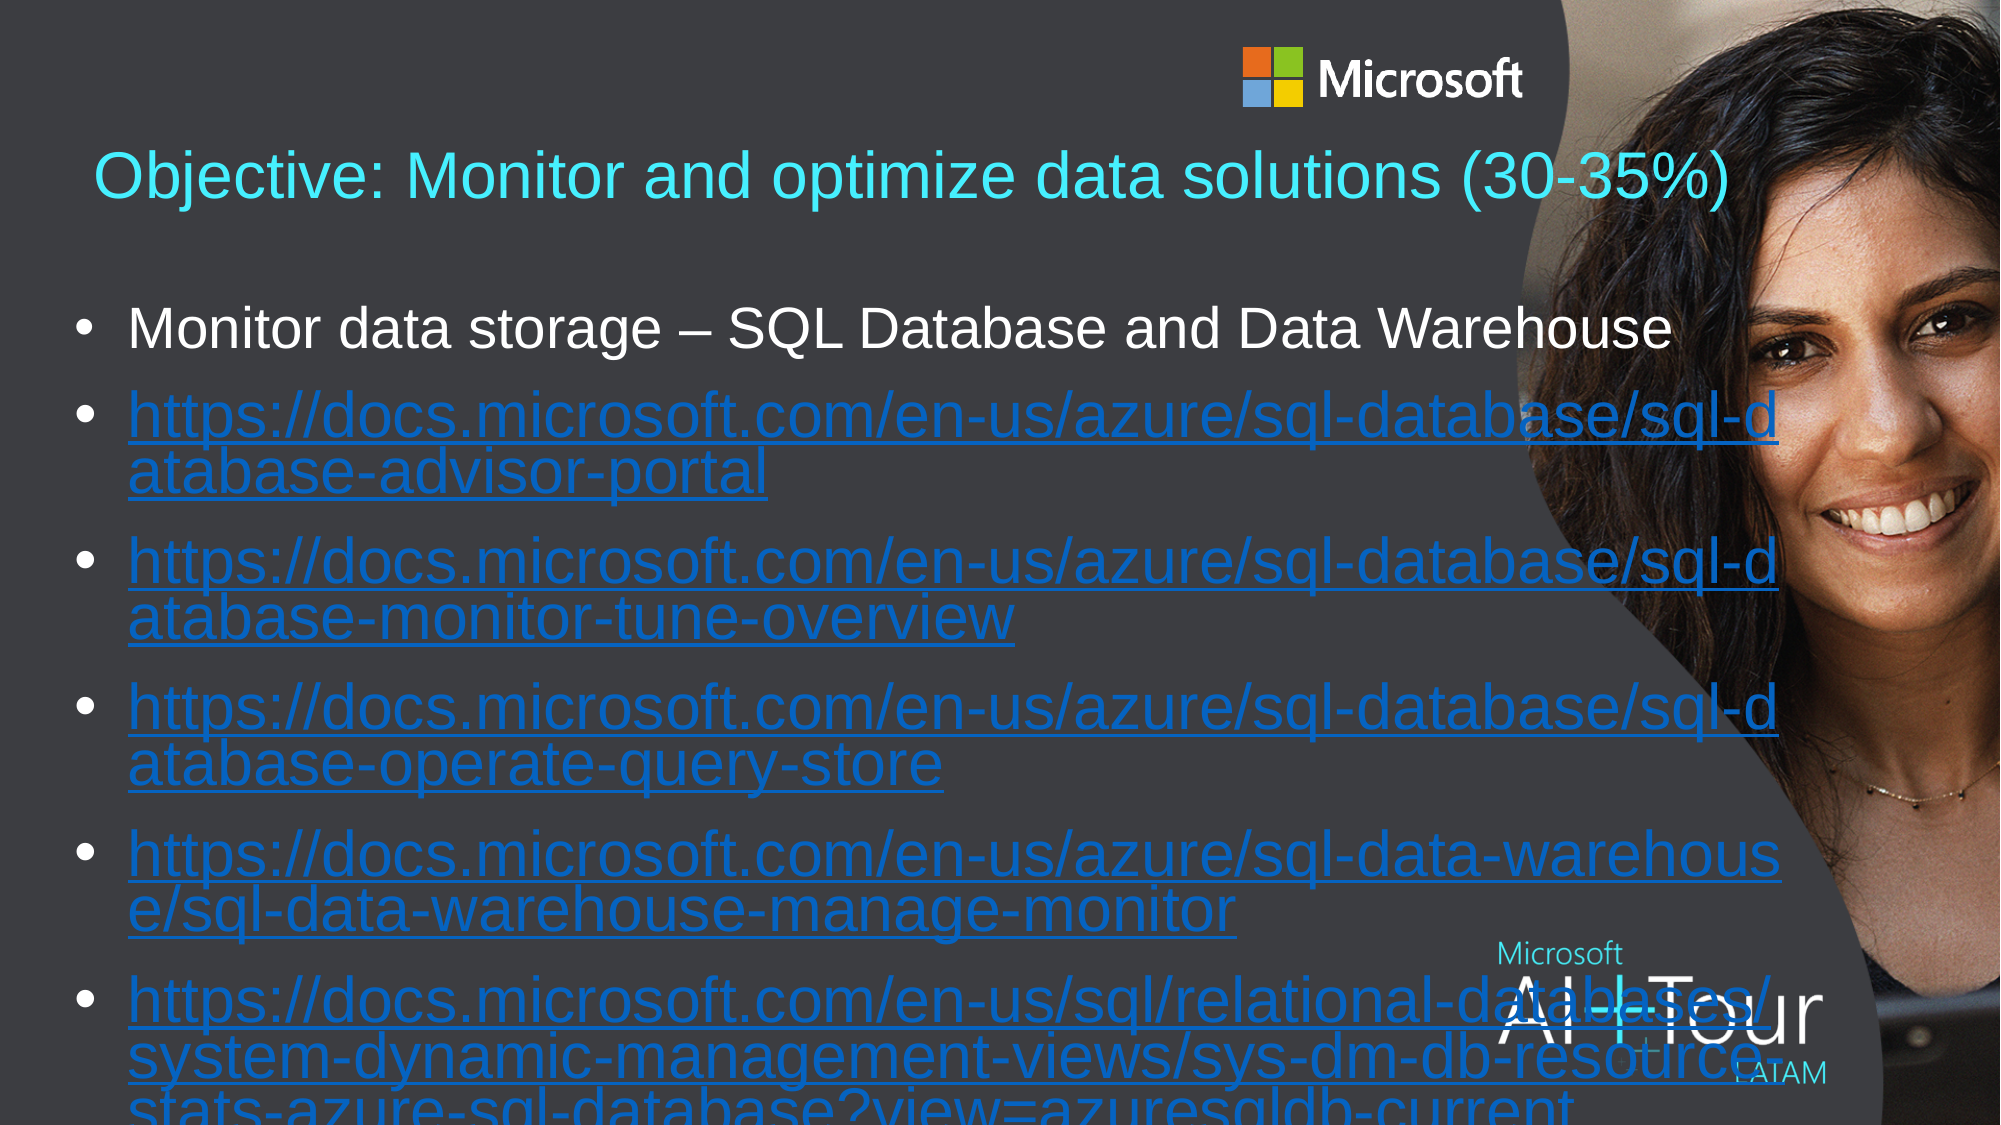

# Objective: Monitor and optimize data solutions (30-35%)
Monitor data storage – SQL Database and Data Warehouse
https://docs.microsoft.com/en-us/azure/sql-database/sql-database-advisor-portal
https://docs.microsoft.com/en-us/azure/sql-database/sql-database-monitor-tune-overview
https://docs.microsoft.com/en-us/azure/sql-database/sql-database-operate-query-store
https://docs.microsoft.com/en-us/azure/sql-data-warehouse/sql-data-warehouse-manage-monitor
https://docs.microsoft.com/en-us/sql/relational-databases/system-dynamic-management-views/sys-dm-db-resource-stats-azure-sql-database?view=azuresqldb-current
https://docs.microsoft.com/en-us/azure/sql-data-warehouse/sql-data-warehouse-tables-overview
https://docs.microsoft.com/en-us/azure/sql-data-warehouse/sql-data-warehouse-how-to-monitor-cache